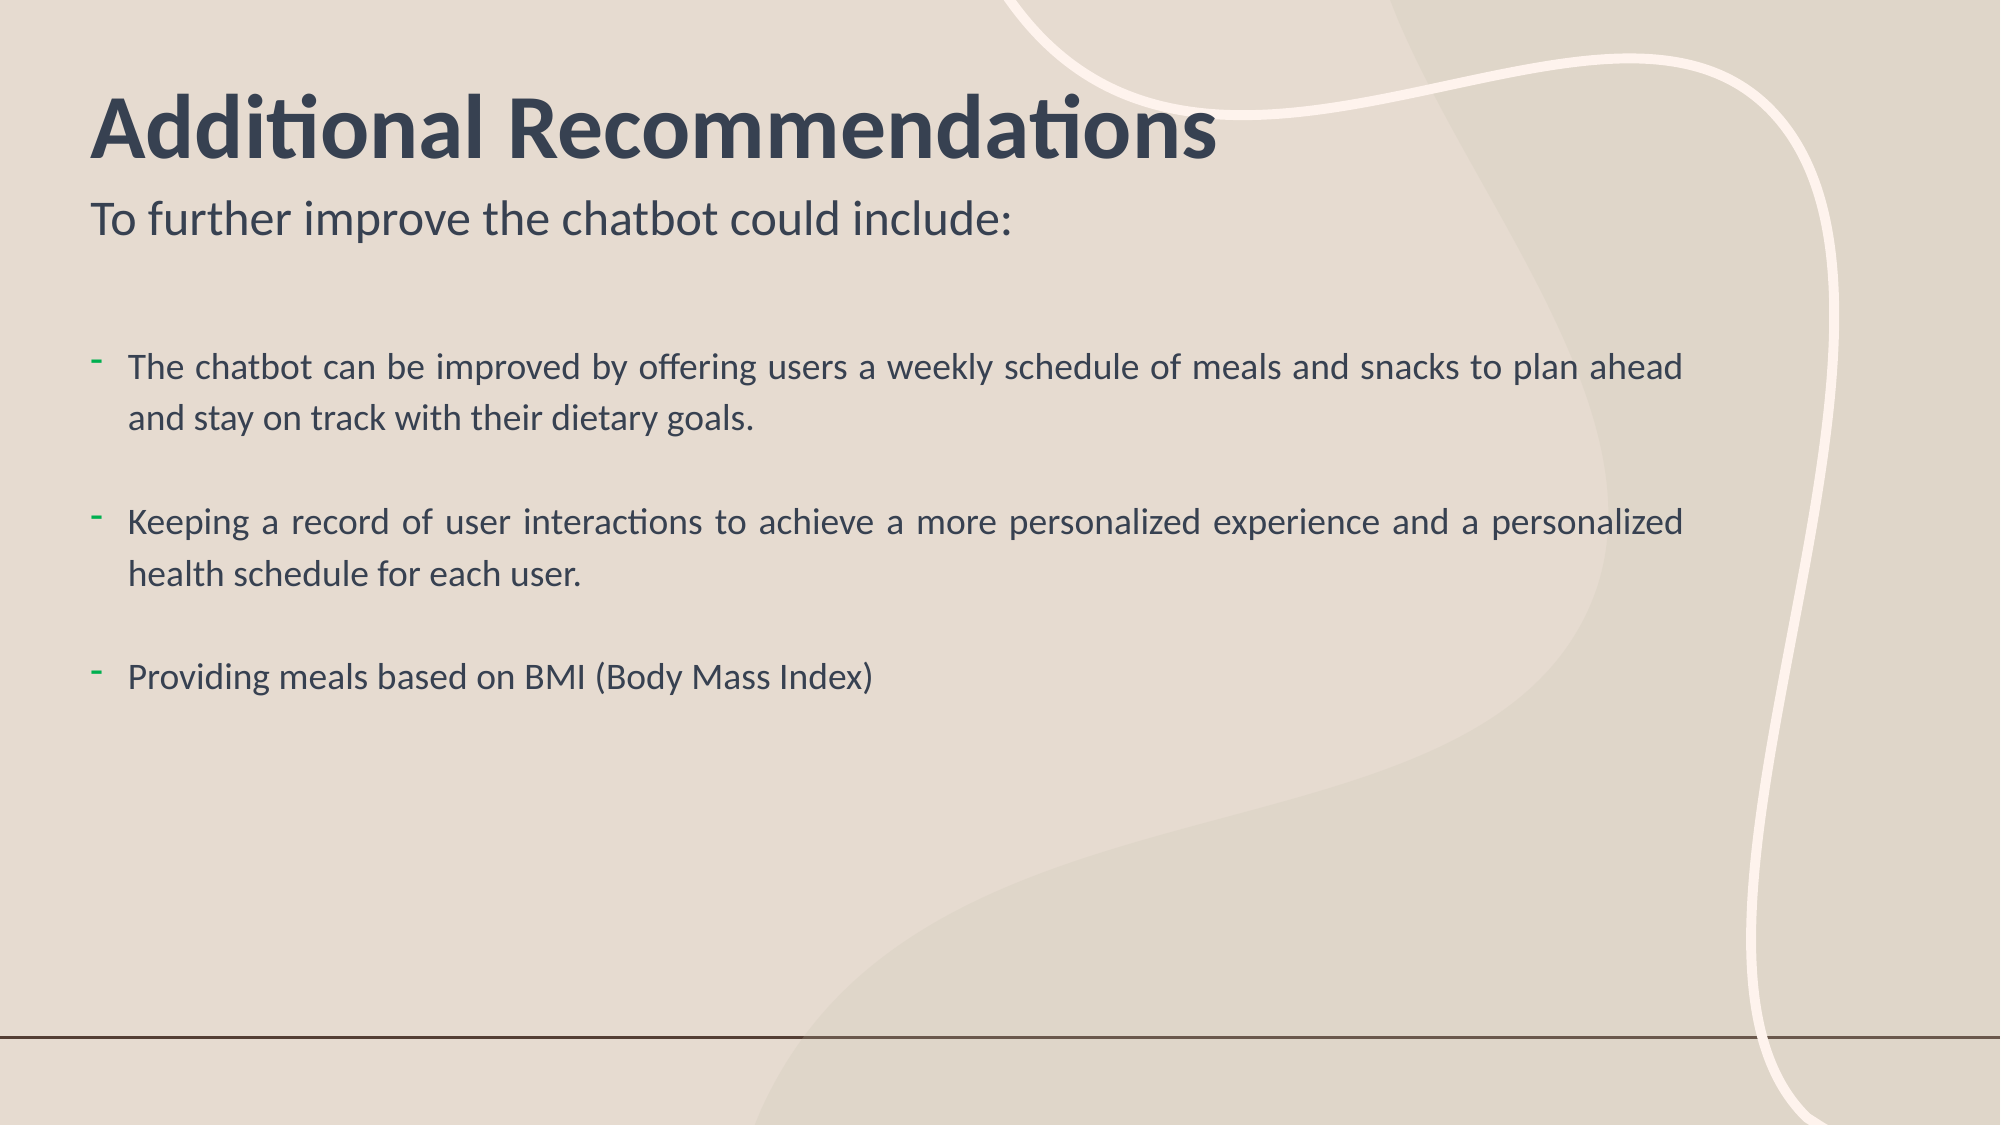

# Additional Recommendations To further improve the chatbot could include:

The chatbot can be improved by offering users a weekly schedule of meals and snacks to plan ahead and stay on track with their dietary goals.

Keeping a record of user interactions to achieve a more personalized experience and a personalized health schedule for each user.

Providing meals based on BMI (Body Mass Index)